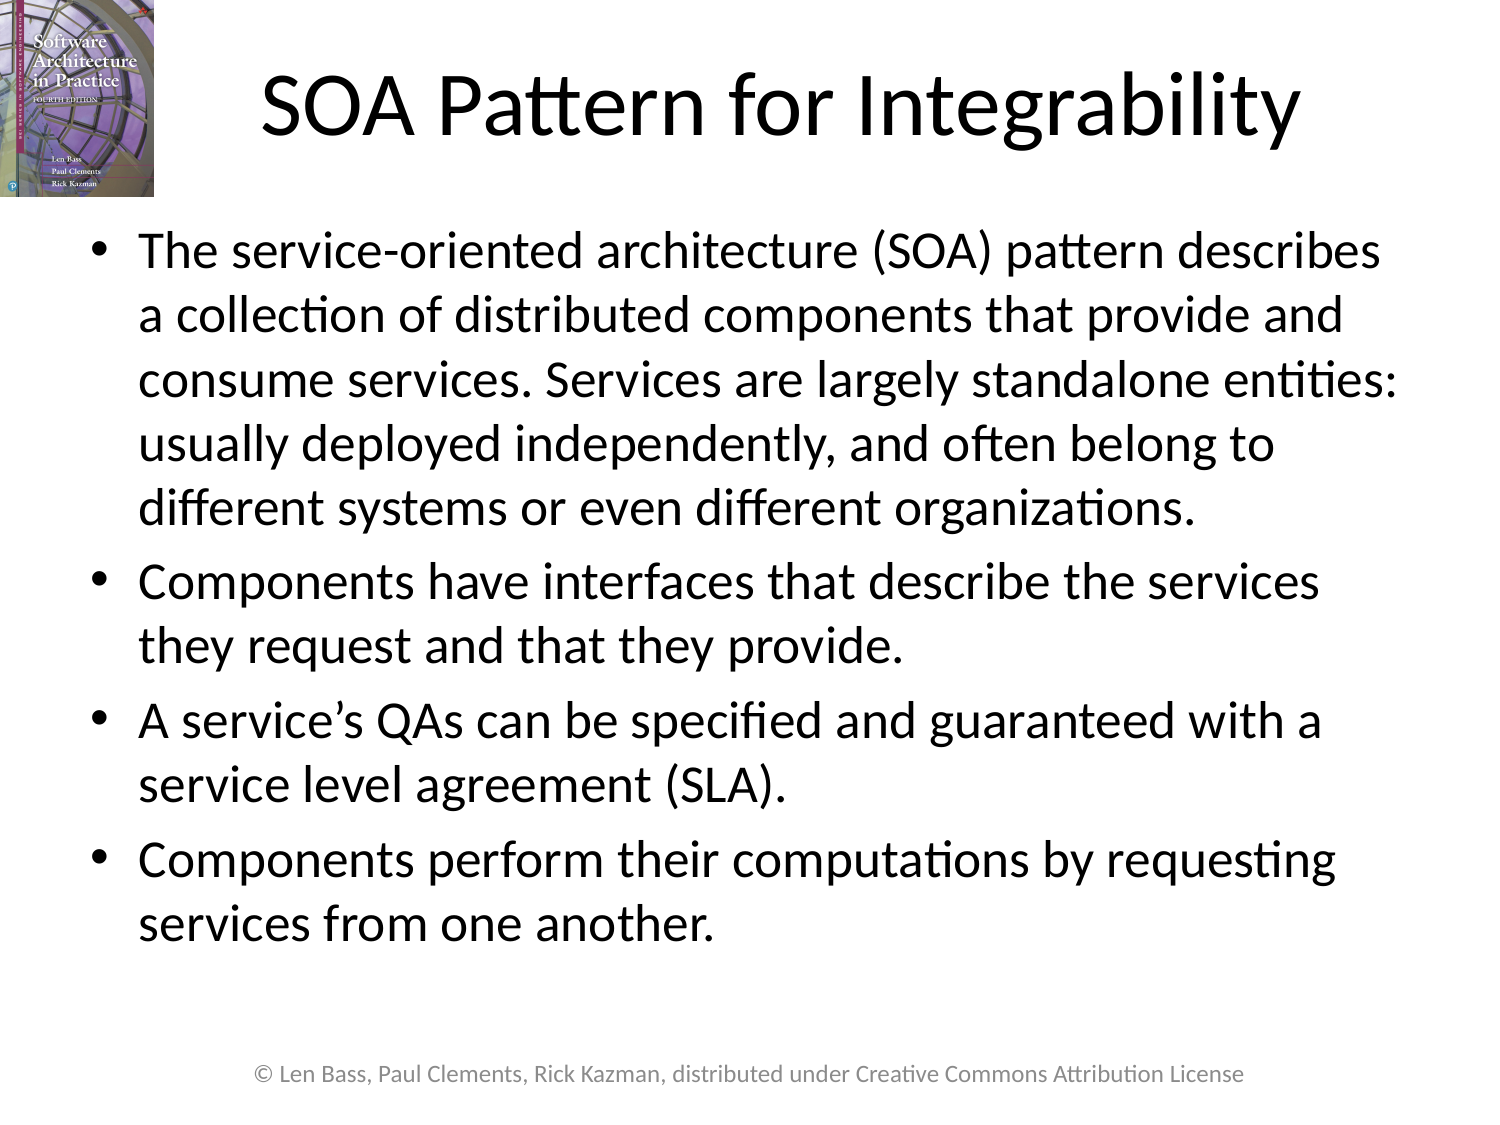

# SOA Pattern for Integrability
The service-oriented architecture (SOA) pattern describes a collection of distributed components that provide and consume services. Services are largely standalone entities: usually deployed independently, and often belong to different systems or even different organizations.
Components have interfaces that describe the services they request and that they provide.
A service’s QAs can be specified and guaranteed with a service level agreement (SLA).
Components perform their computations by requesting services from one another.
© Len Bass, Paul Clements, Rick Kazman, distributed under Creative Commons Attribution License